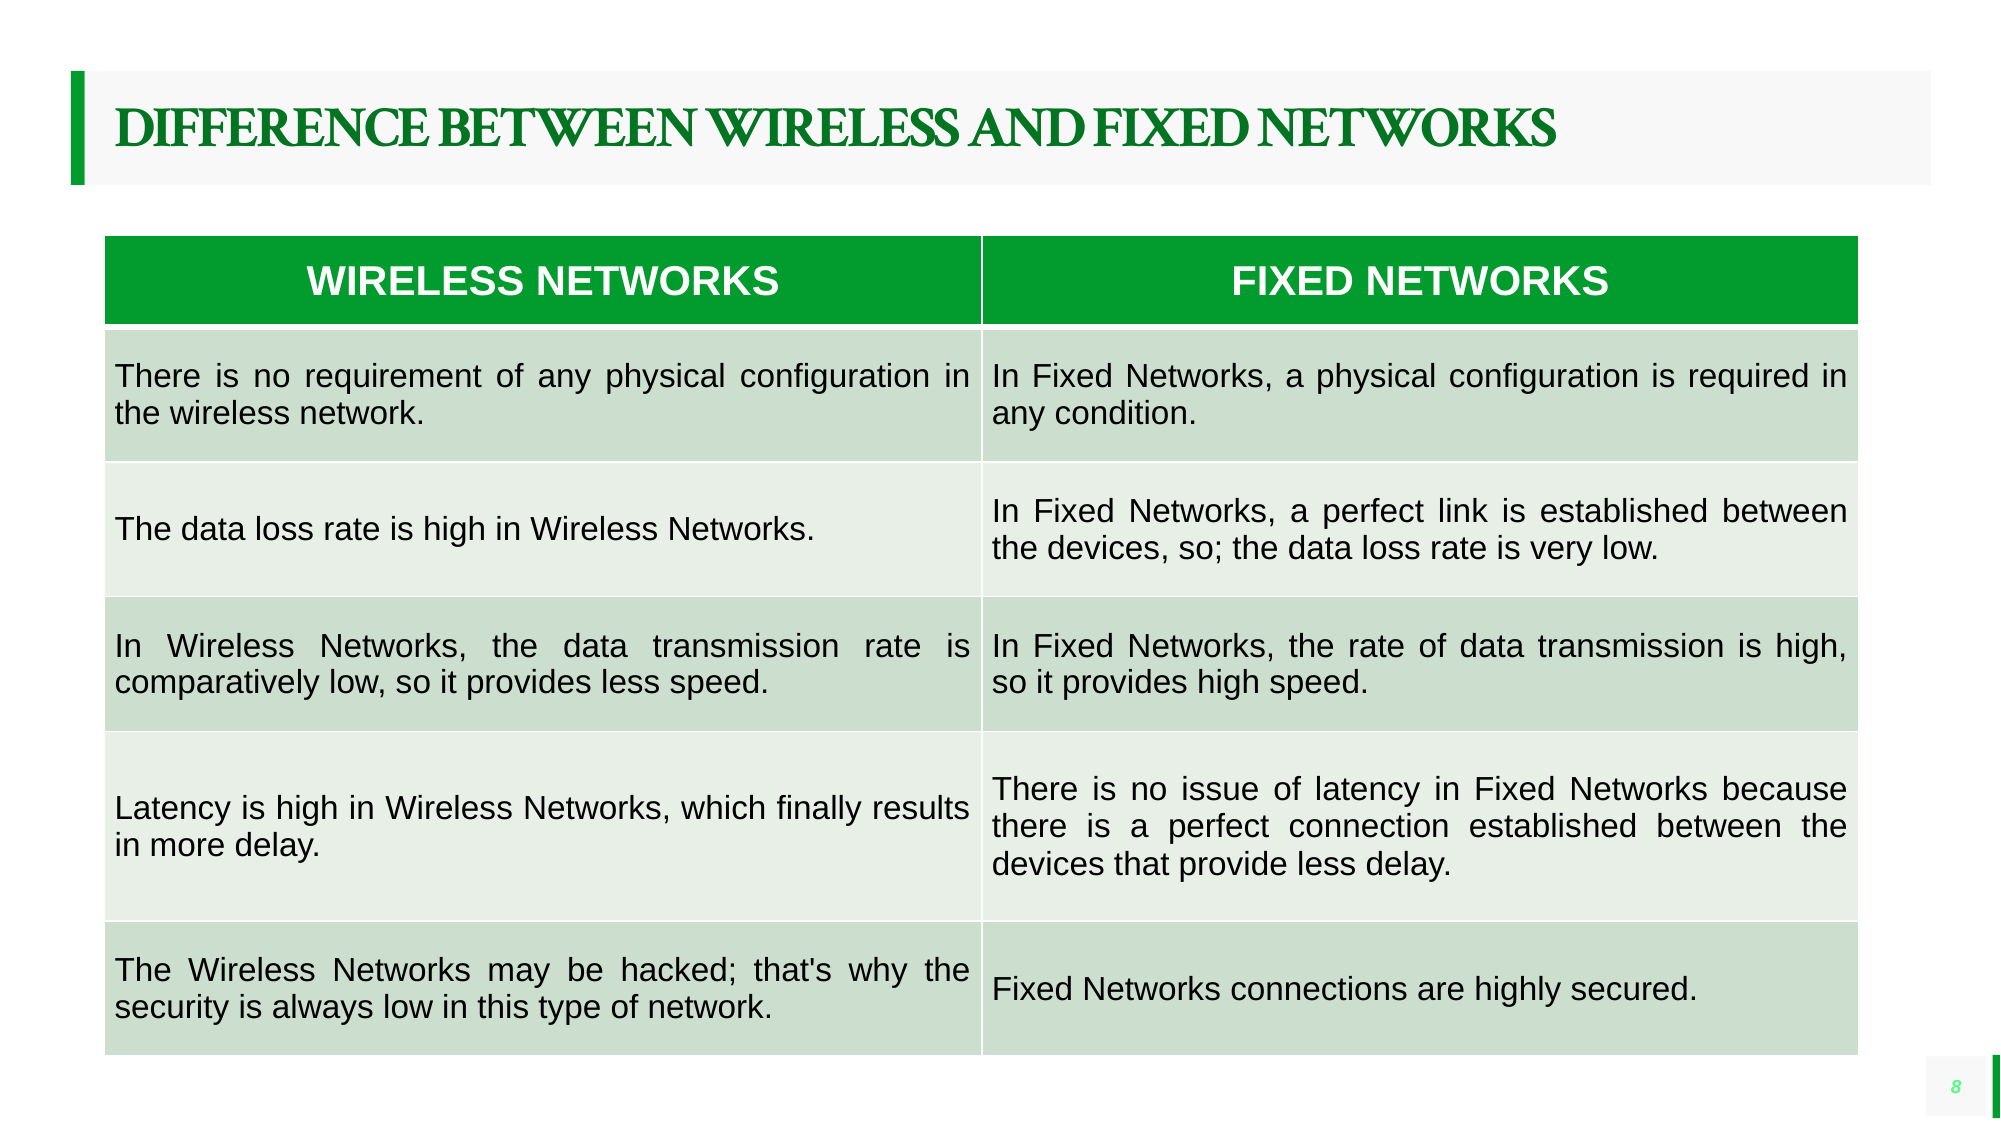

# DIFFERENCE BETWEEN WIRELESS AND FIXED NETWORKS
| Wireless Networks | Fixed Networks |
| --- | --- |
| There is no requirement of any physical configuration in the wireless network. | In Fixed Networks, a physical configuration is required in any condition. |
| The data loss rate is high in Wireless Networks. | In Fixed Networks, a perfect link is established between the devices, so; the data loss rate is very low. |
| In Wireless Networks, the data transmission rate is comparatively low, so it provides less speed. | In Fixed Networks, the rate of data transmission is high, so it provides high speed. |
| Latency is high in Wireless Networks, which finally results in more delay. | There is no issue of latency in Fixed Networks because there is a perfect connection established between the devices that provide less delay. |
| The Wireless Networks may be hacked; that's why the security is always low in this type of network. | Fixed Networks connections are highly secured. |
8